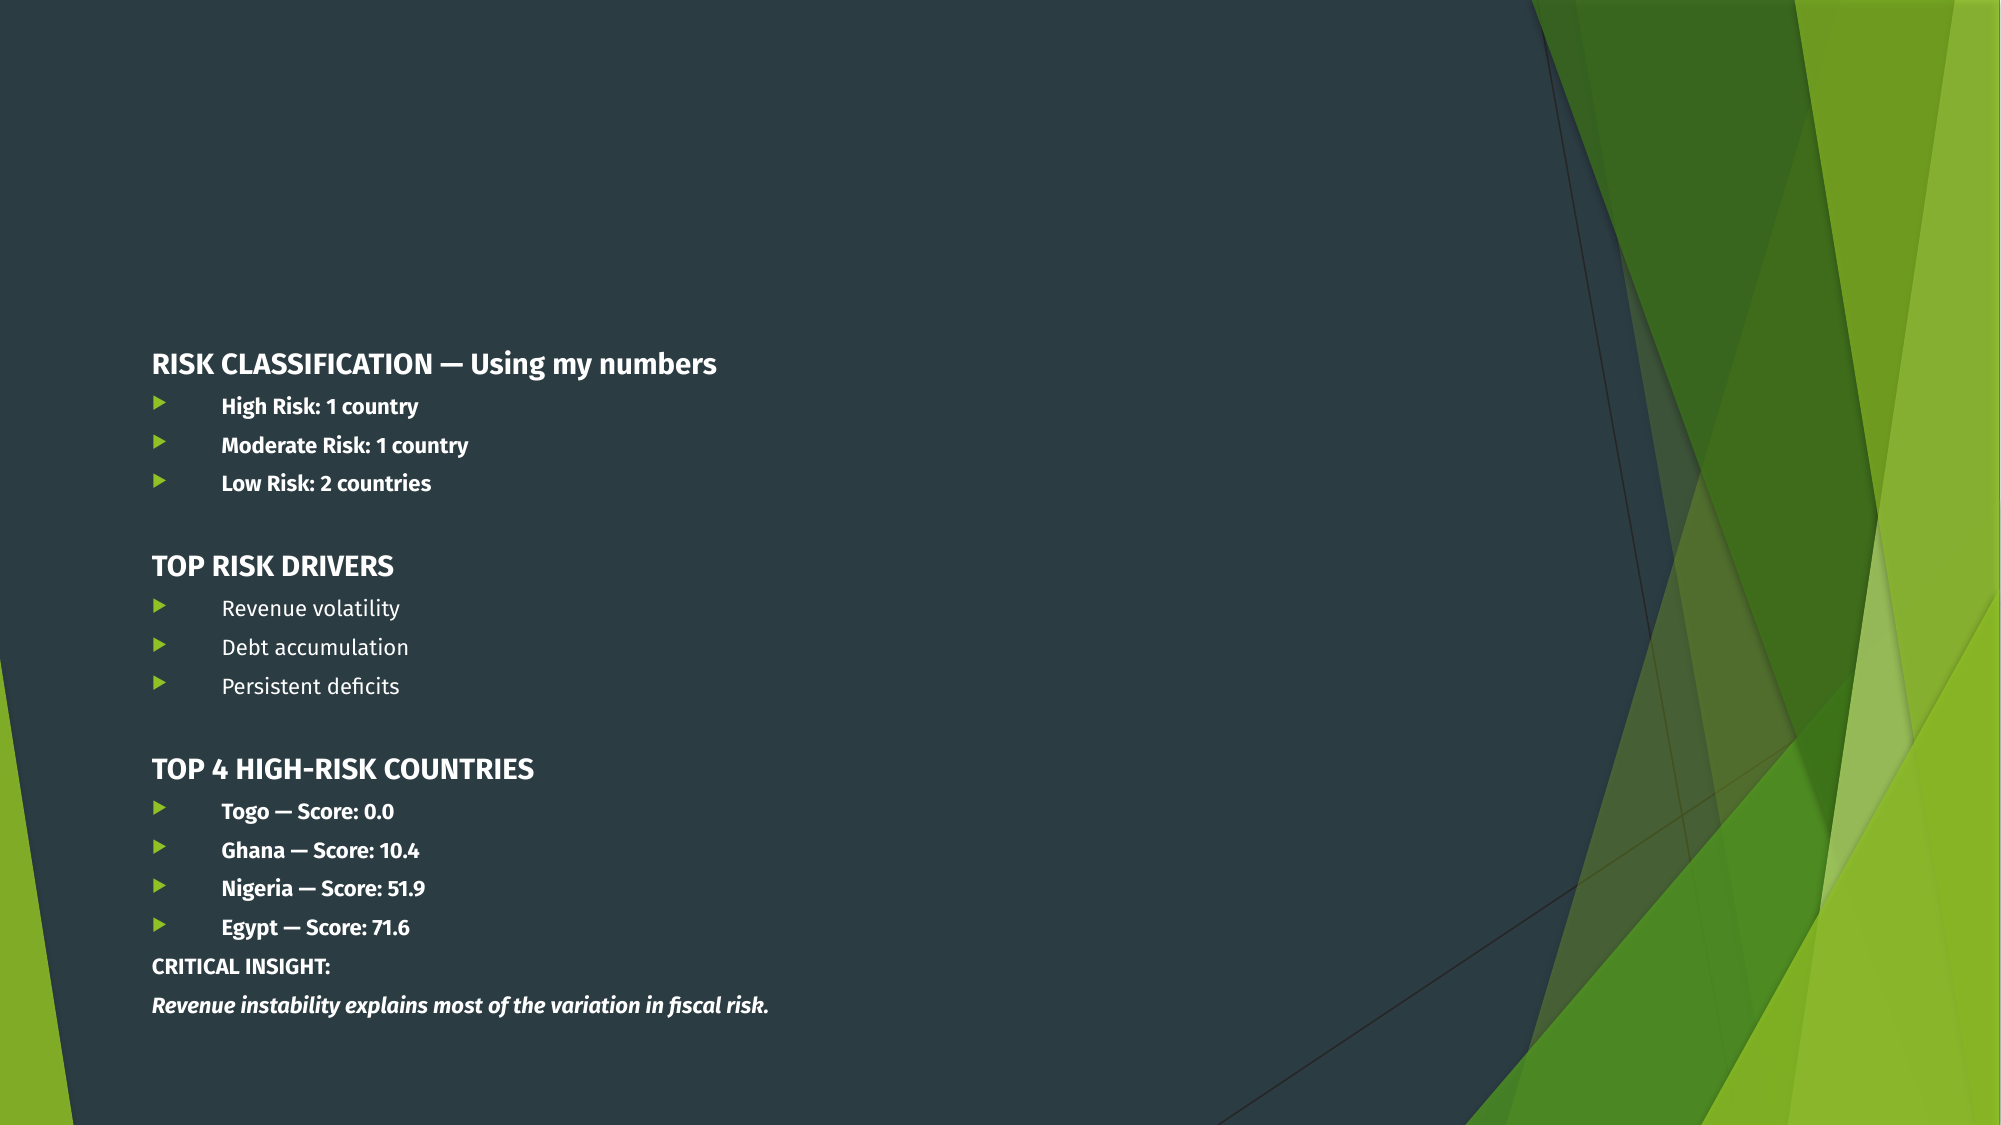

#
RISK CLASSIFICATION — Using my numbers
High Risk: 1 country
Moderate Risk: 1 country
Low Risk: 2 countries

TOP RISK DRIVERS
Revenue volatility
Debt accumulation
Persistent deficits

TOP 4 HIGH-RISK COUNTRIES
Togo — Score: 0.0
Ghana — Score: 10.4
Nigeria — Score: 51.9
Egypt — Score: 71.6
CRITICAL INSIGHT:
Revenue instability explains most of the variation in fiscal risk.